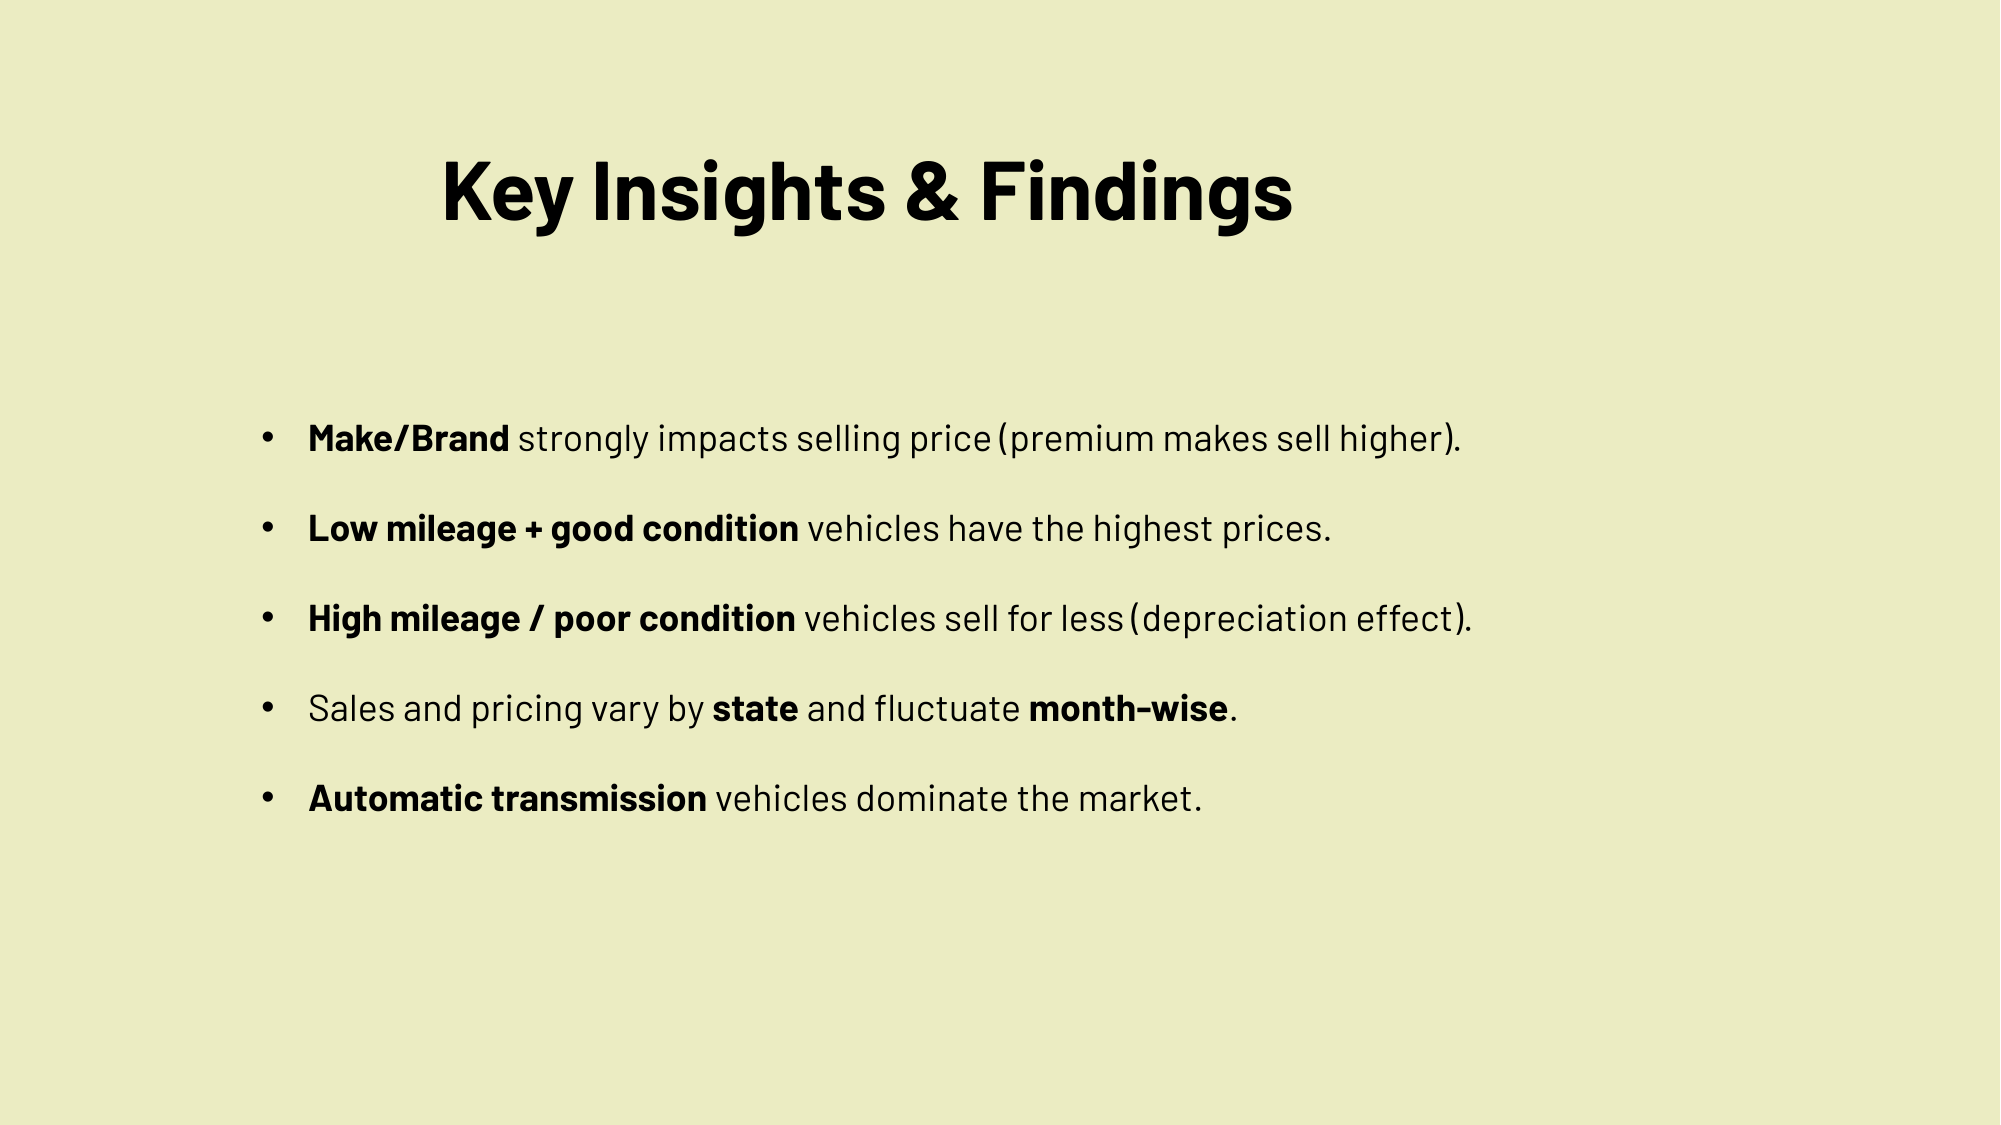

Key Insights & Findings
Make/Brand strongly impacts selling price (premium makes sell higher).

Low mileage + good condition vehicles have the highest prices.

High mileage / poor condition vehicles sell for less (depreciation effect).

Sales and pricing vary by state and fluctuate month-wise.

Automatic transmission vehicles dominate the market.